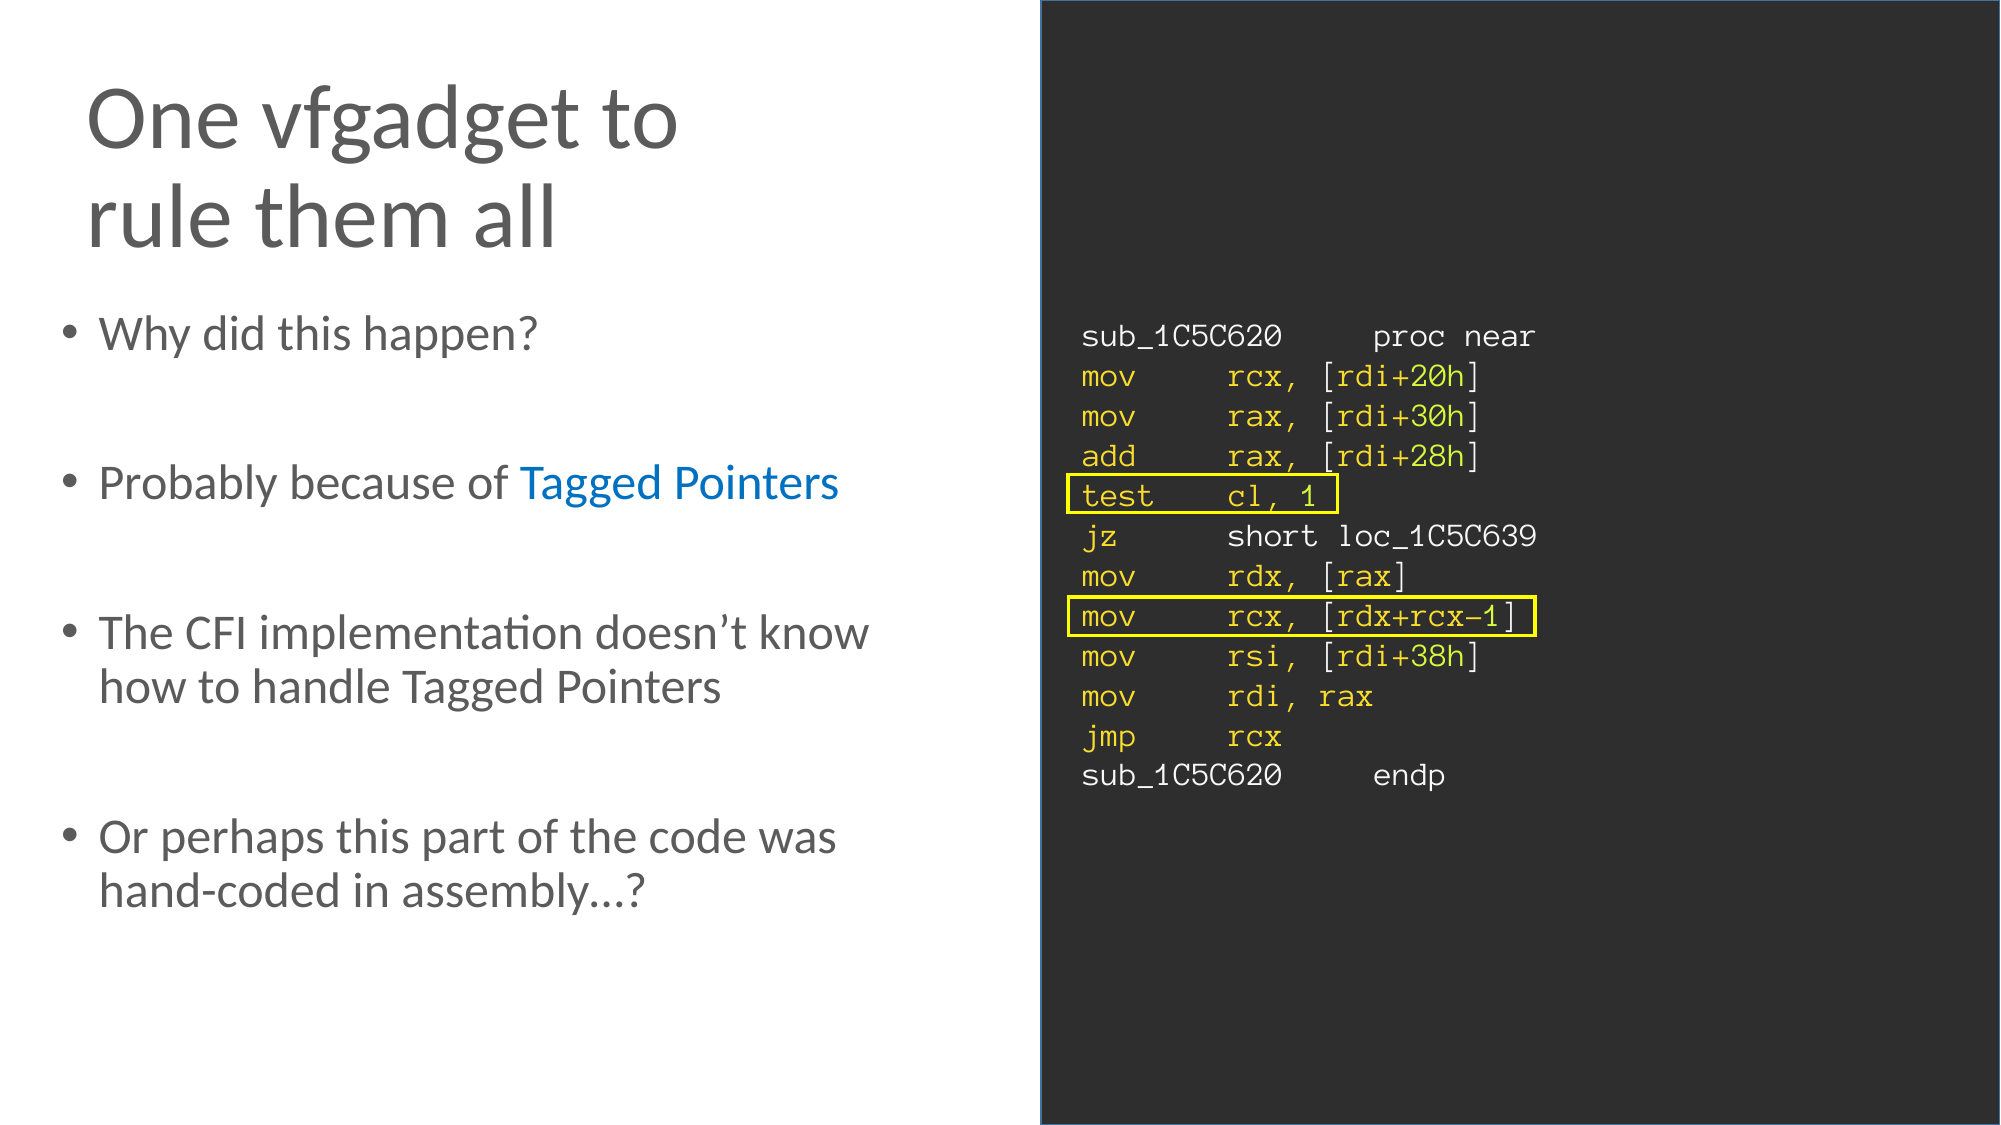

# One vfgadget to rule them all
Why did this happen?

Probably because of Tagged Pointers

The CFI implementation doesn’t know how to handle Tagged Pointers

Or perhaps this part of the code was hand-coded in assembly…?
sub_1C5C620     proc near
mov     rcx, [rdi+20h]
mov     rax, [rdi+30h]
add     rax, [rdi+28h]
test    cl, 1
jz      short loc_1C5C639
mov     rdx, [rax]
mov     rcx, [rdx+rcx-1]
mov     rsi, [rdi+38h]
mov     rdi, rax
jmp     rcx
sub_1C5C620     endp